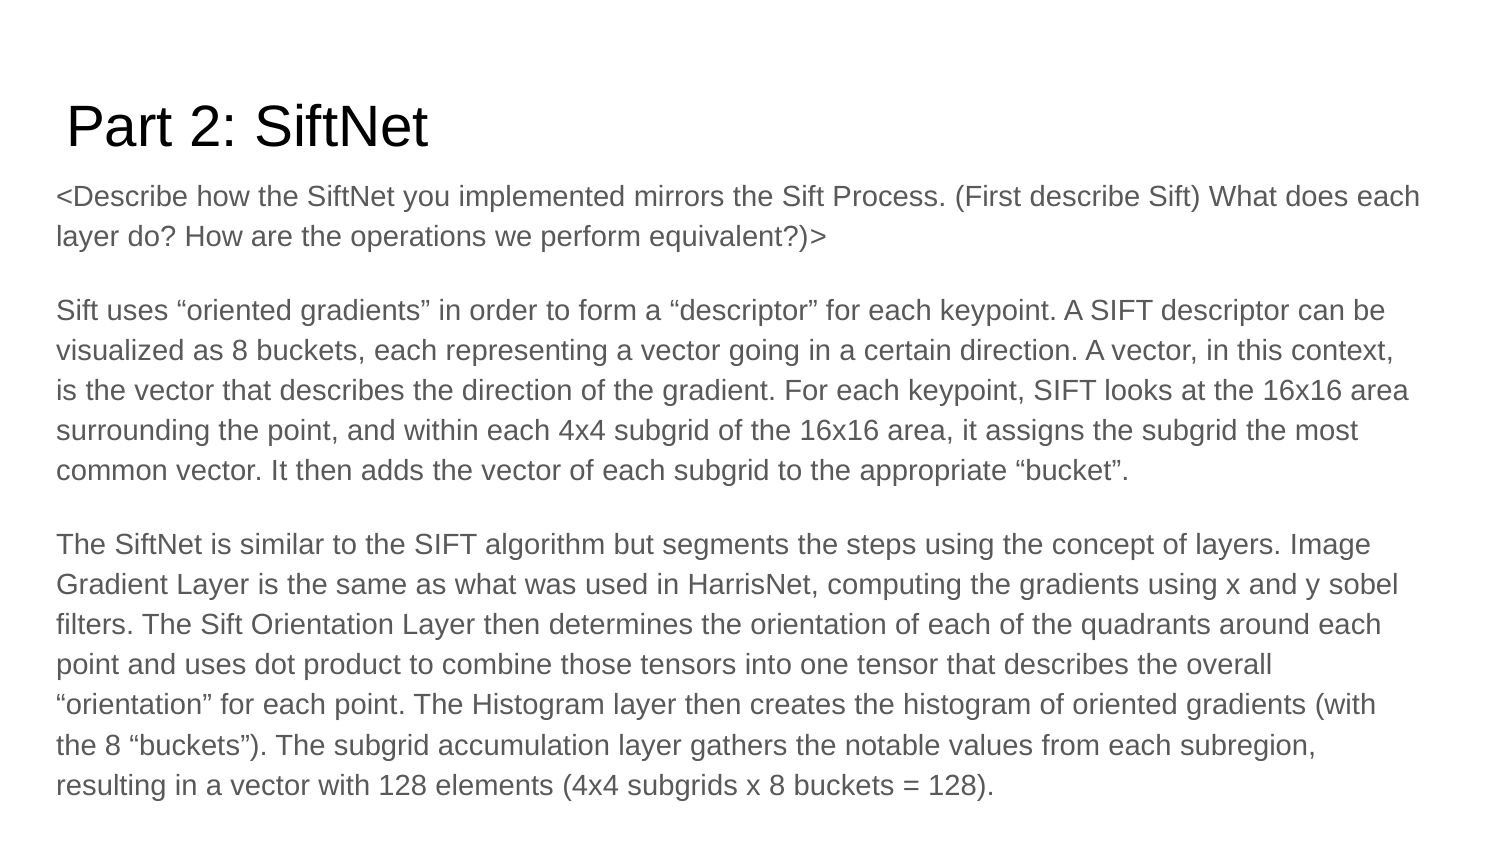

# Part 2: SiftNet
<Describe how the SiftNet you implemented mirrors the Sift Process. (First describe Sift) What does each layer do? How are the operations we perform equivalent?)>
Sift uses “oriented gradients” in order to form a “descriptor” for each keypoint. A SIFT descriptor can be visualized as 8 buckets, each representing a vector going in a certain direction. A vector, in this context, is the vector that describes the direction of the gradient. For each keypoint, SIFT looks at the 16x16 area surrounding the point, and within each 4x4 subgrid of the 16x16 area, it assigns the subgrid the most common vector. It then adds the vector of each subgrid to the appropriate “bucket”.
The SiftNet is similar to the SIFT algorithm but segments the steps using the concept of layers. Image Gradient Layer is the same as what was used in HarrisNet, computing the gradients using x and y sobel filters. The Sift Orientation Layer then determines the orientation of each of the quadrants around each point and uses dot product to combine those tensors into one tensor that describes the overall “orientation” for each point. The Histogram layer then creates the histogram of oriented gradients (with the 8 “buckets”). The subgrid accumulation layer gathers the notable values from each subregion, resulting in a vector with 128 elements (4x4 subgrids x 8 buckets = 128).